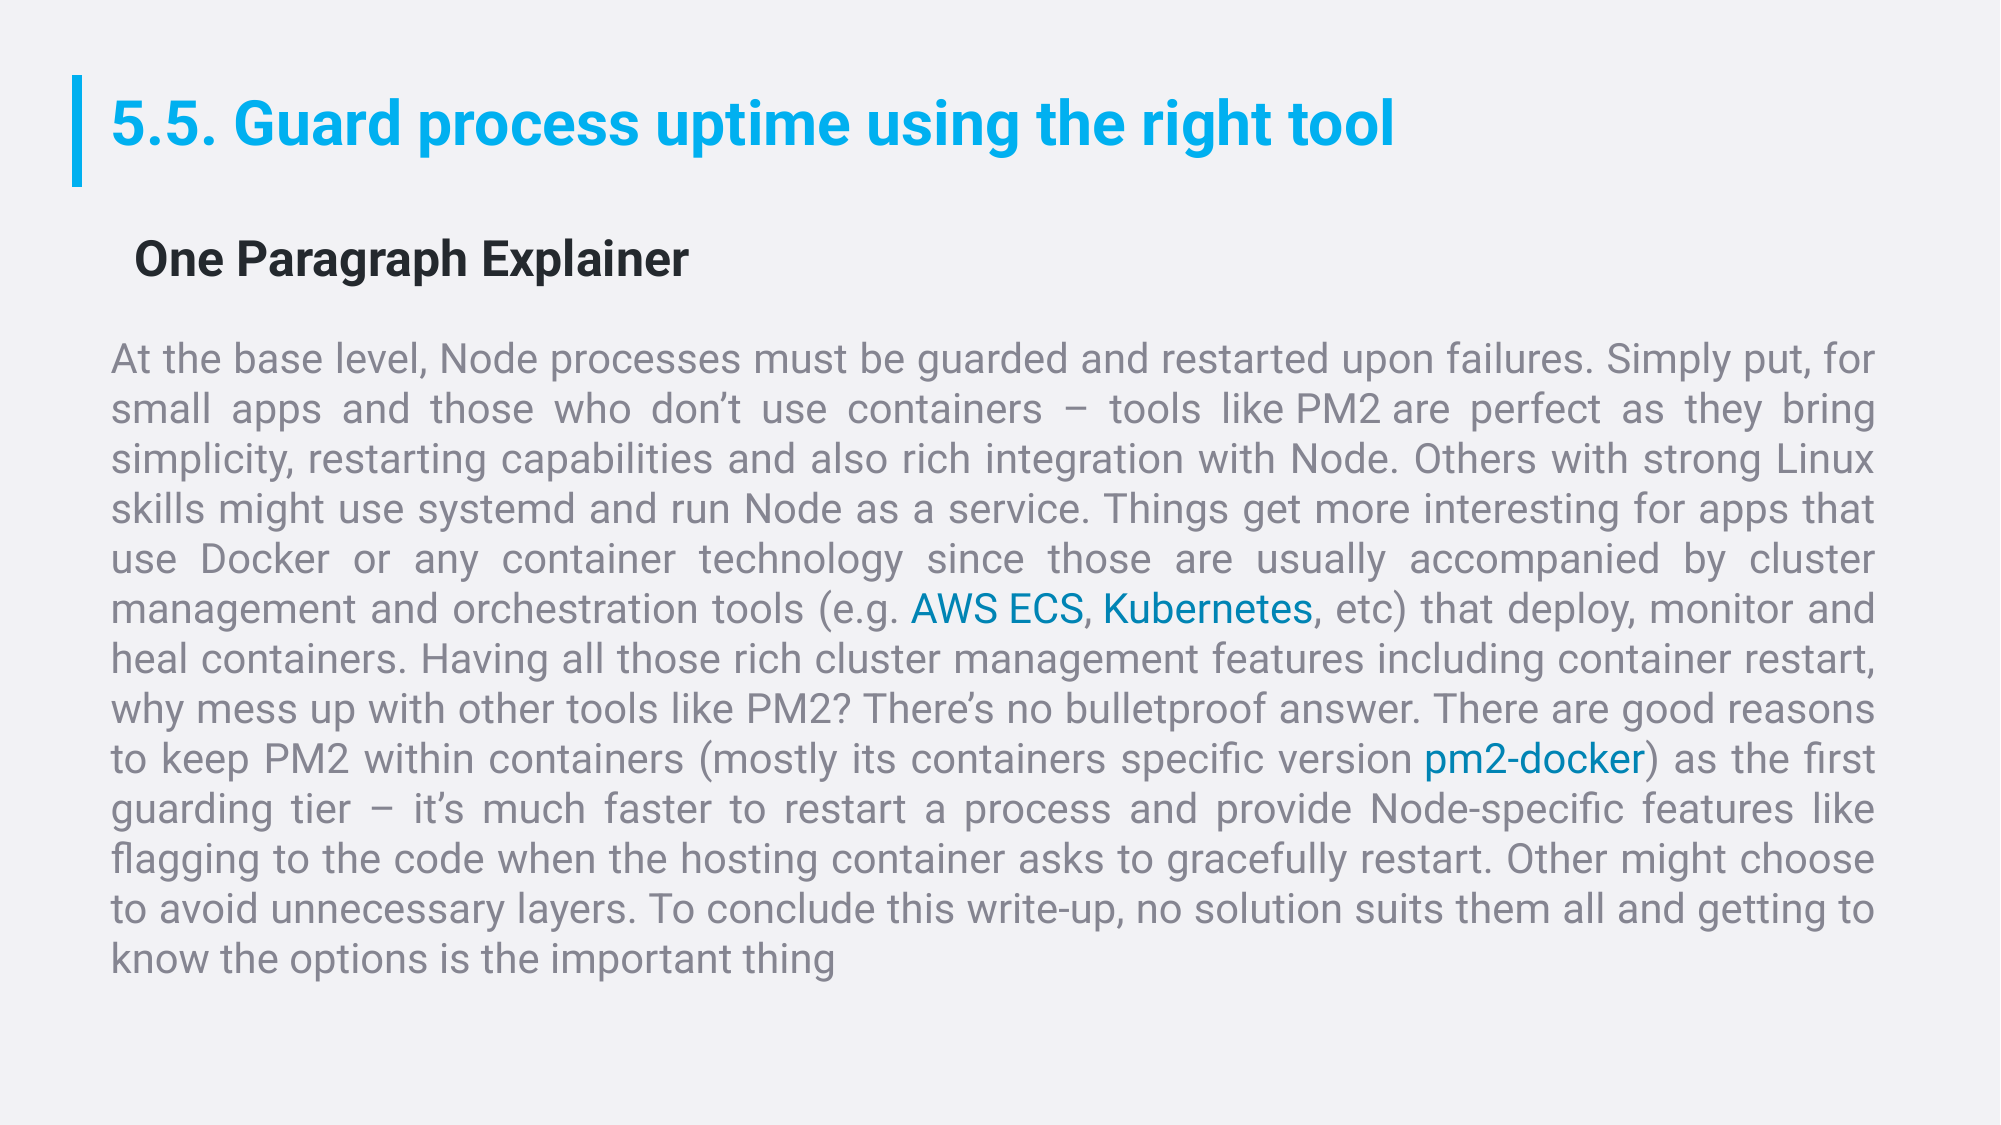

# 5.5. Guard process uptime using the right tool
One Paragraph Explainer
At the base level, Node processes must be guarded and restarted upon failures. Simply put, for small apps and those who don’t use containers – tools like PM2 are perfect as they bring simplicity, restarting capabilities and also rich integration with Node. Others with strong Linux skills might use systemd and run Node as a service. Things get more interesting for apps that use Docker or any container technology since those are usually accompanied by cluster management and orchestration tools (e.g. AWS ECS, Kubernetes, etc) that deploy, monitor and heal containers. Having all those rich cluster management features including container restart, why mess up with other tools like PM2? There’s no bulletproof answer. There are good reasons to keep PM2 within containers (mostly its containers specific version pm2-docker) as the first guarding tier – it’s much faster to restart a process and provide Node-specific features like flagging to the code when the hosting container asks to gracefully restart. Other might choose to avoid unnecessary layers. To conclude this write-up, no solution suits them all and getting to know the options is the important thing